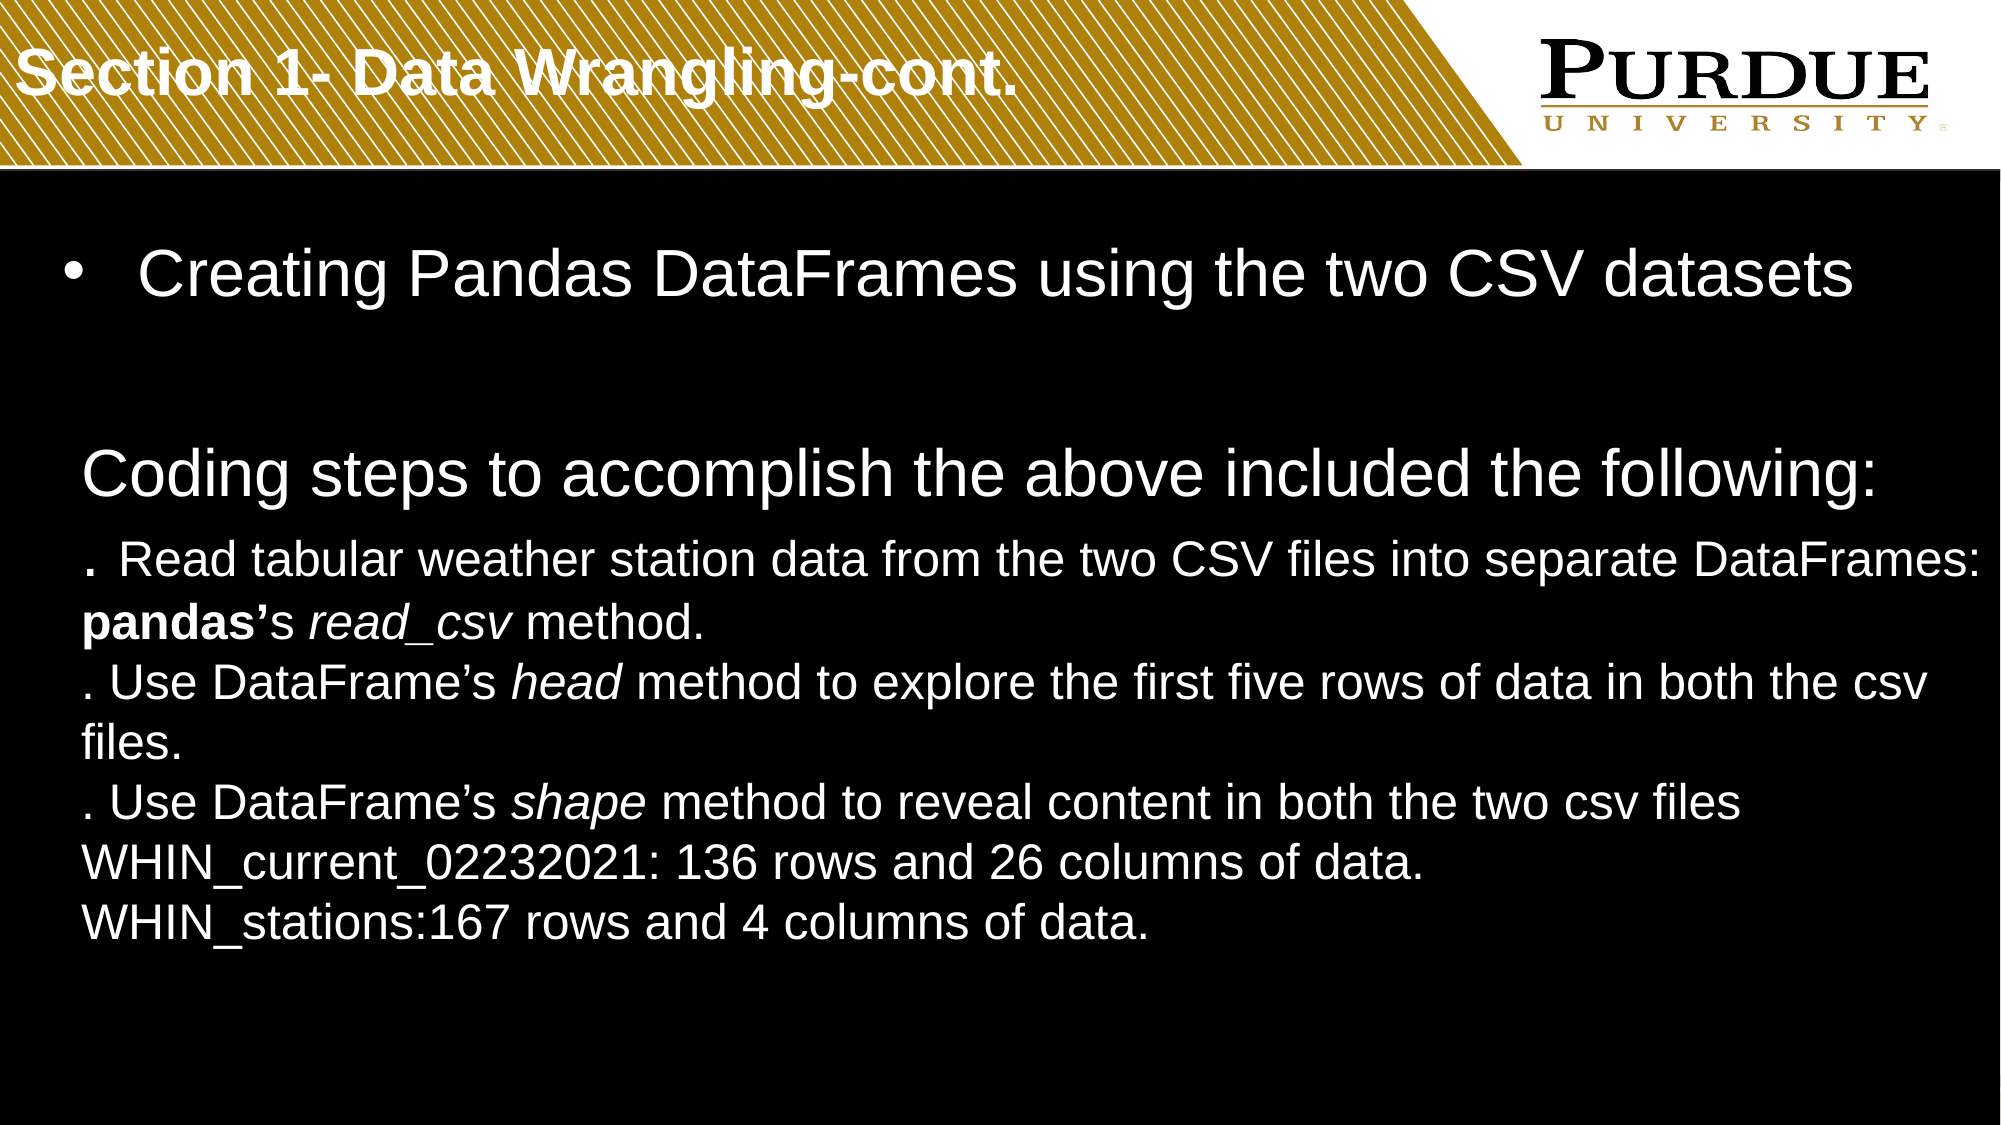

Section 1- Data Wrangling-cont.
Creating Pandas DataFrames using the two CSV datasets
Coding steps to accomplish the above included the following:
. Read tabular weather station data from the two CSV files into separate DataFrames: pandas’s read_csv method.
. Use DataFrame’s head method to explore the first five rows of data in both the csv files.
. Use DataFrame’s shape method to reveal content in both the two csv files
WHIN_current_02232021: 136 rows and 26 columns of data.
WHIN_stations:167 rows and 4 columns of data.
Pictures
Music
Podcast
Video